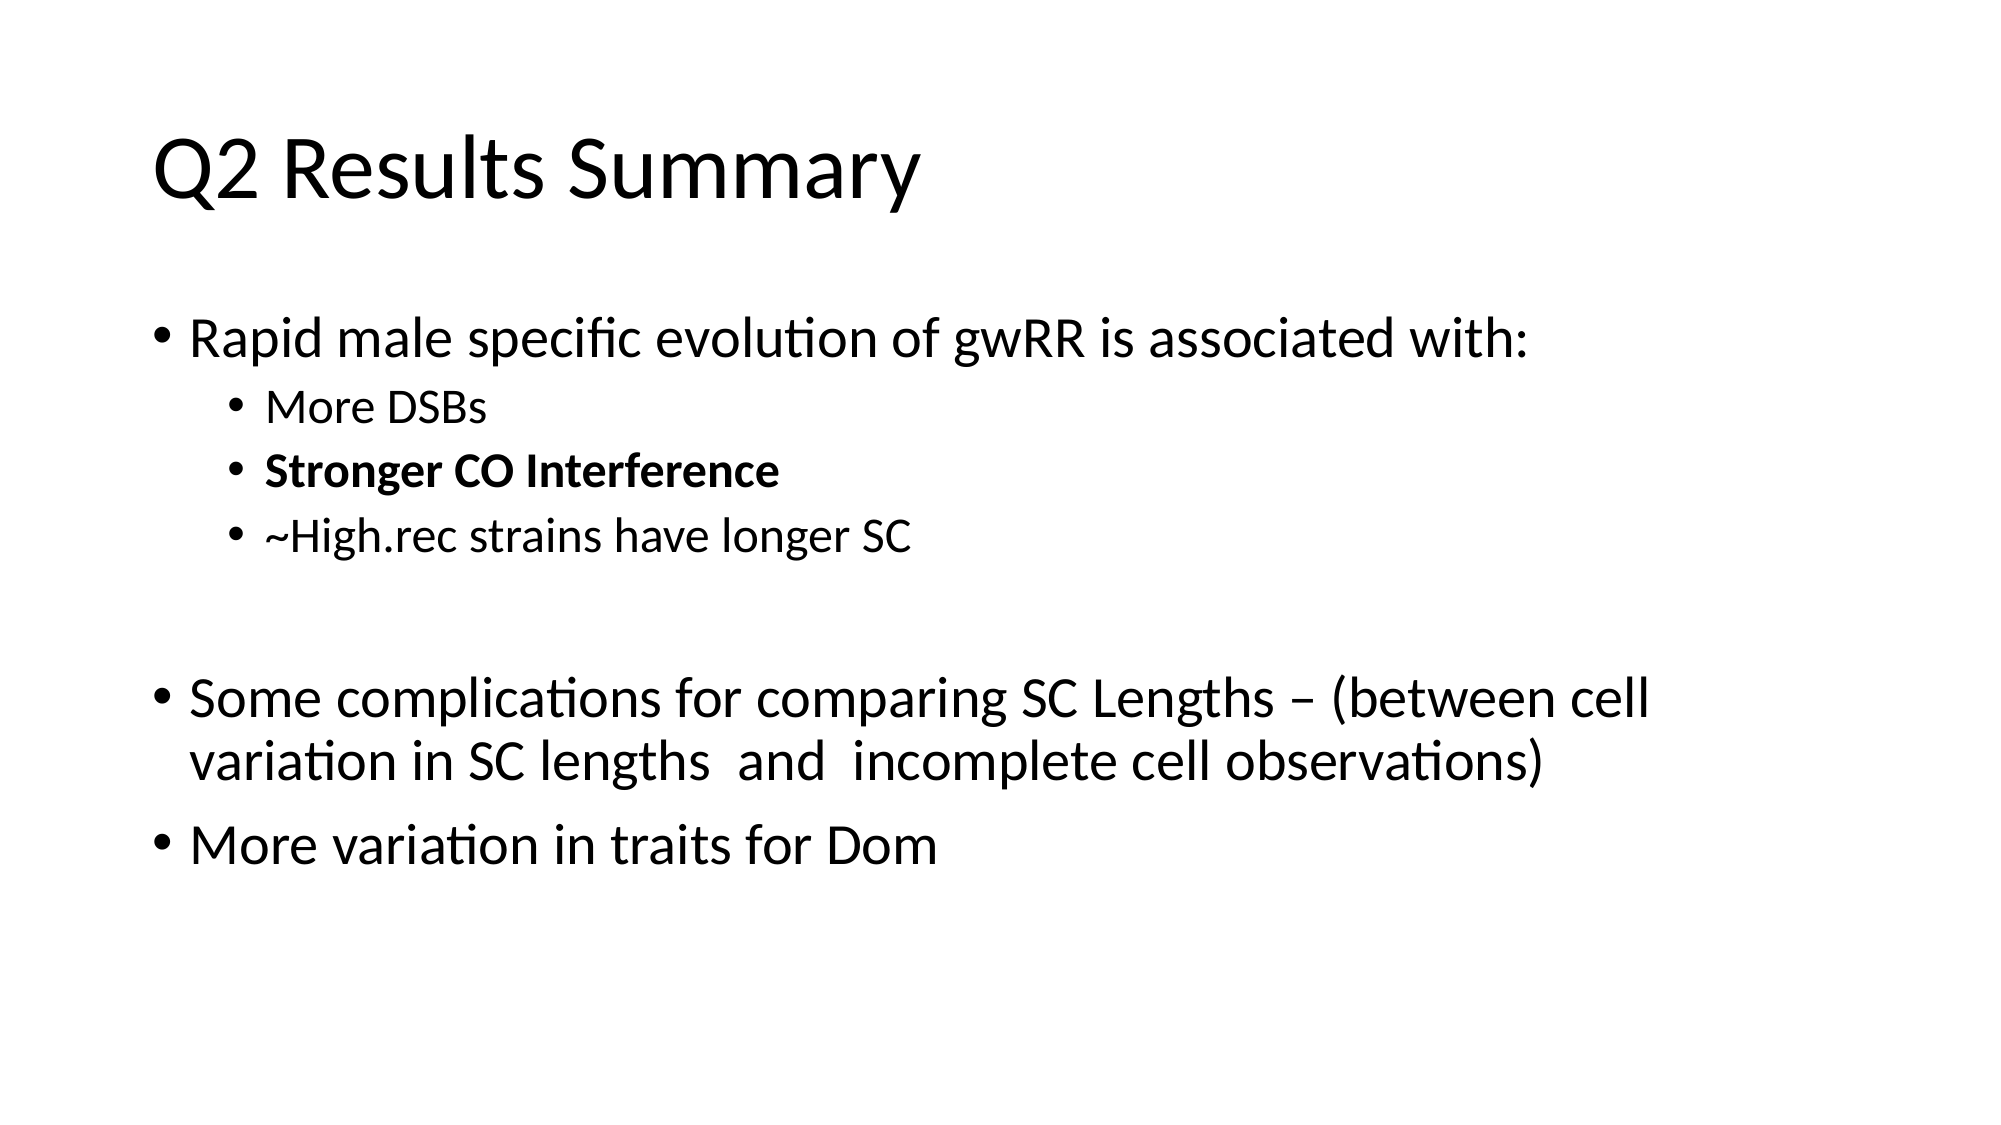

# Q2 Results Summary
Rapid male specific evolution of gwRR is associated with:
More DSBs
Stronger CO Interference
~High.rec strains have longer SC

Some complications for comparing SC Lengths – (between cell variation in SC lengths  and  incomplete cell observations)
More variation in traits for Dom